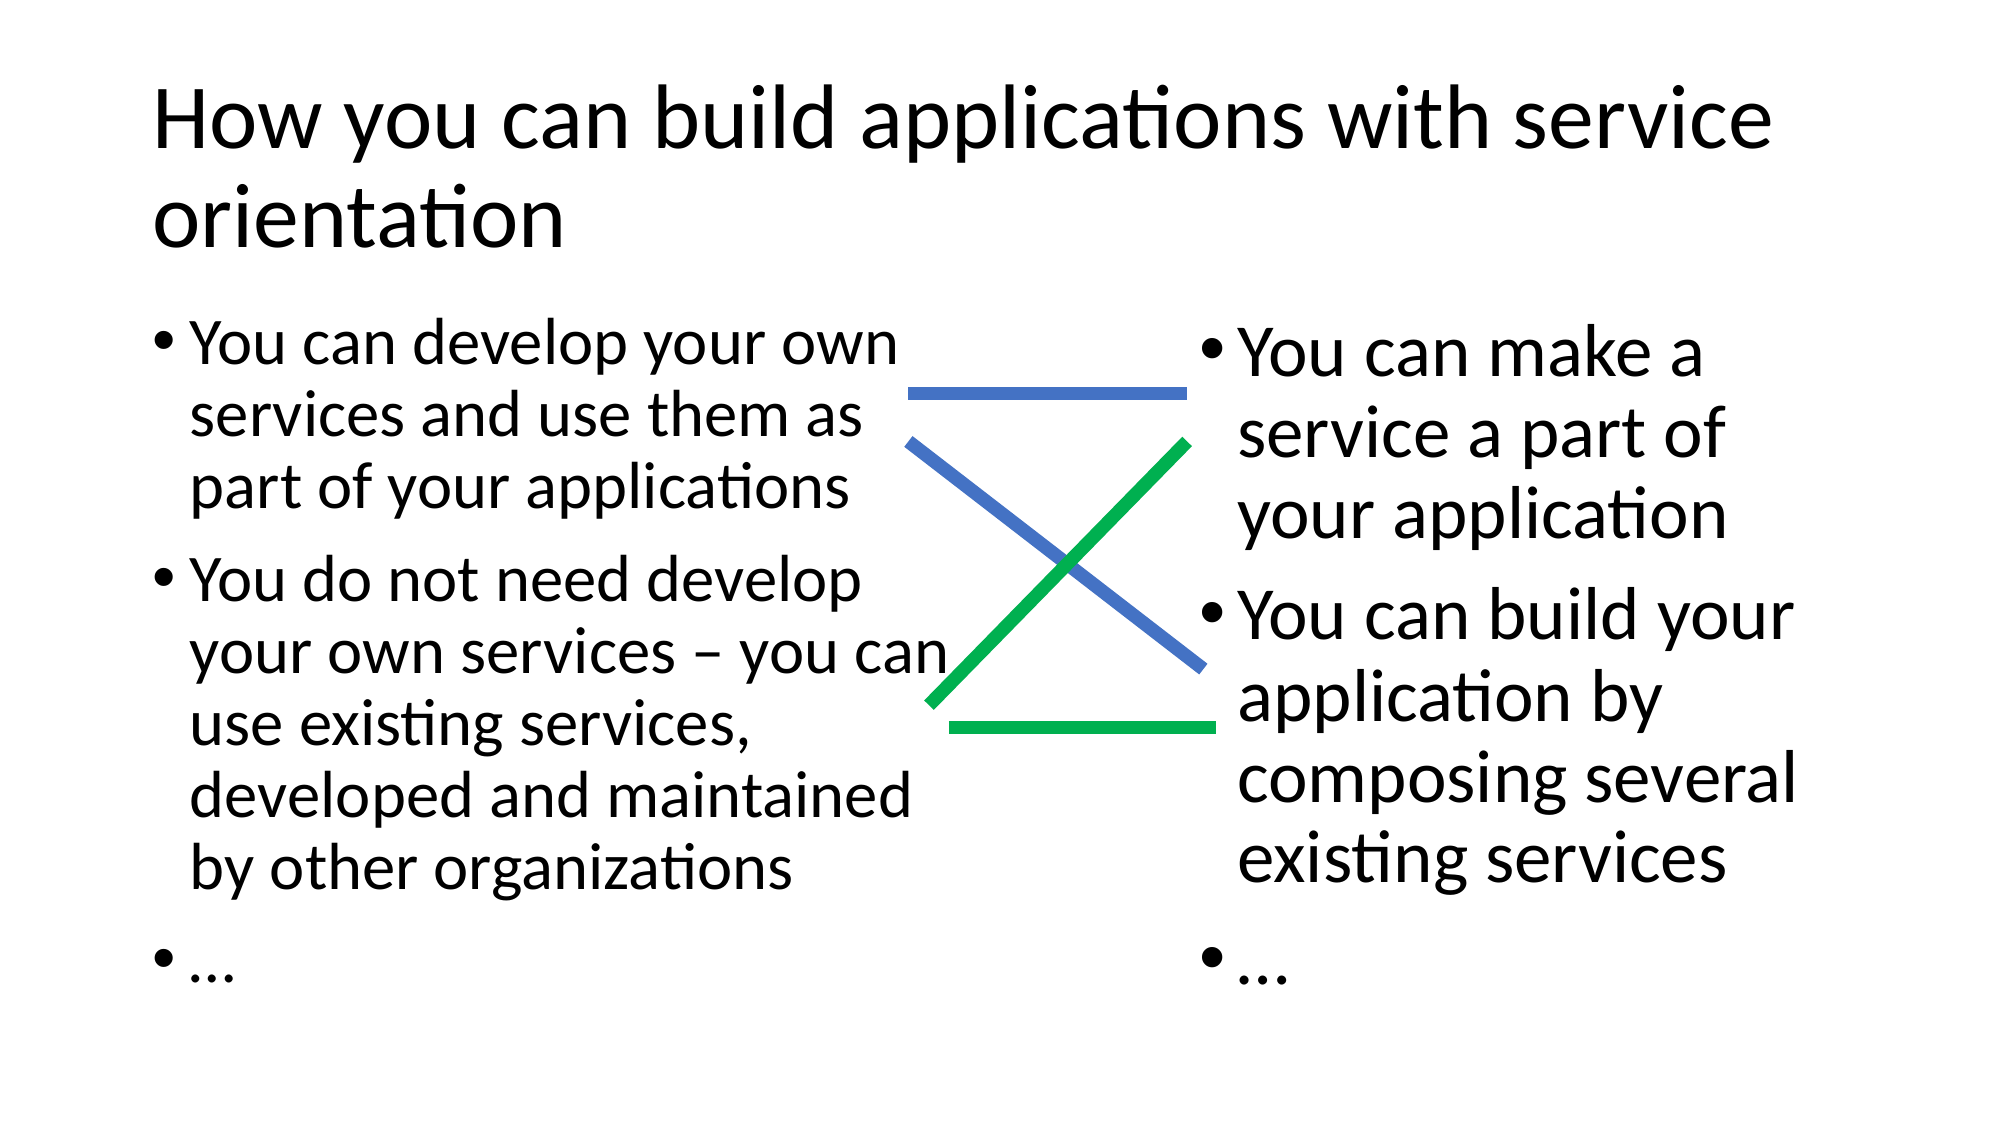

# How you can build applications with service orientation
You can develop your own services and use them as part of your applications
You do not need develop your own services – you can use existing services, developed and maintained by other organizations
…
You can make a service a part of your application
You can build your application by composing several existing services
…